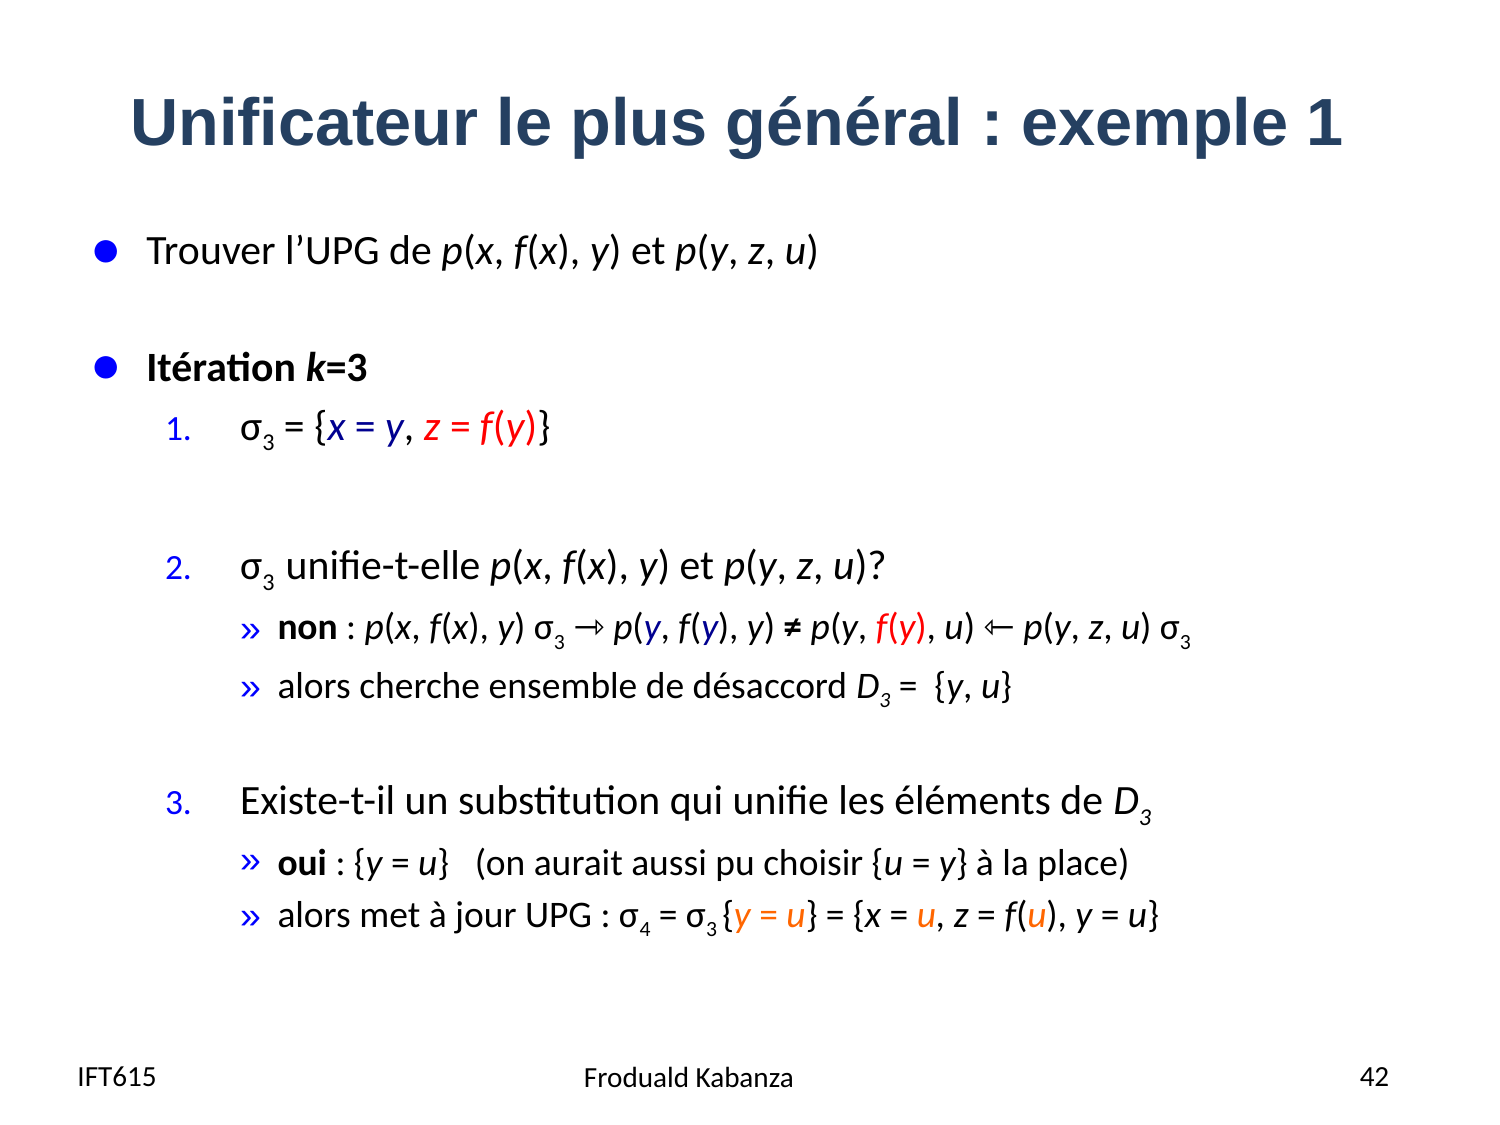

# Unificateur le plus général : exemple 1
Trouver l’UPG de p(x, f(x), y) et p(y, z, u)

Itération k=3
σ3 = {x = y, z = f(y)}

σ3  unifie-t-elle p(x, f(x), y) et p(y, z, u)?
non : p(x, f(x), y) σ3 ⇾ p(y, f(y), y) ≠ p(y, f(y), u) ⇽ p(y, z, u) σ3
alors cherche ensemble de désaccord D3 =  {y, u}

Existe-t-il un substitution qui unifie les éléments de D3
oui : {y = u}   (on aurait aussi pu choisir {u = y} à la place)
alors met à jour UPG : σ4 = σ3 {y = u} = {x = u, z = f(u), y = u}
IFT615
42
Froduald Kabanza